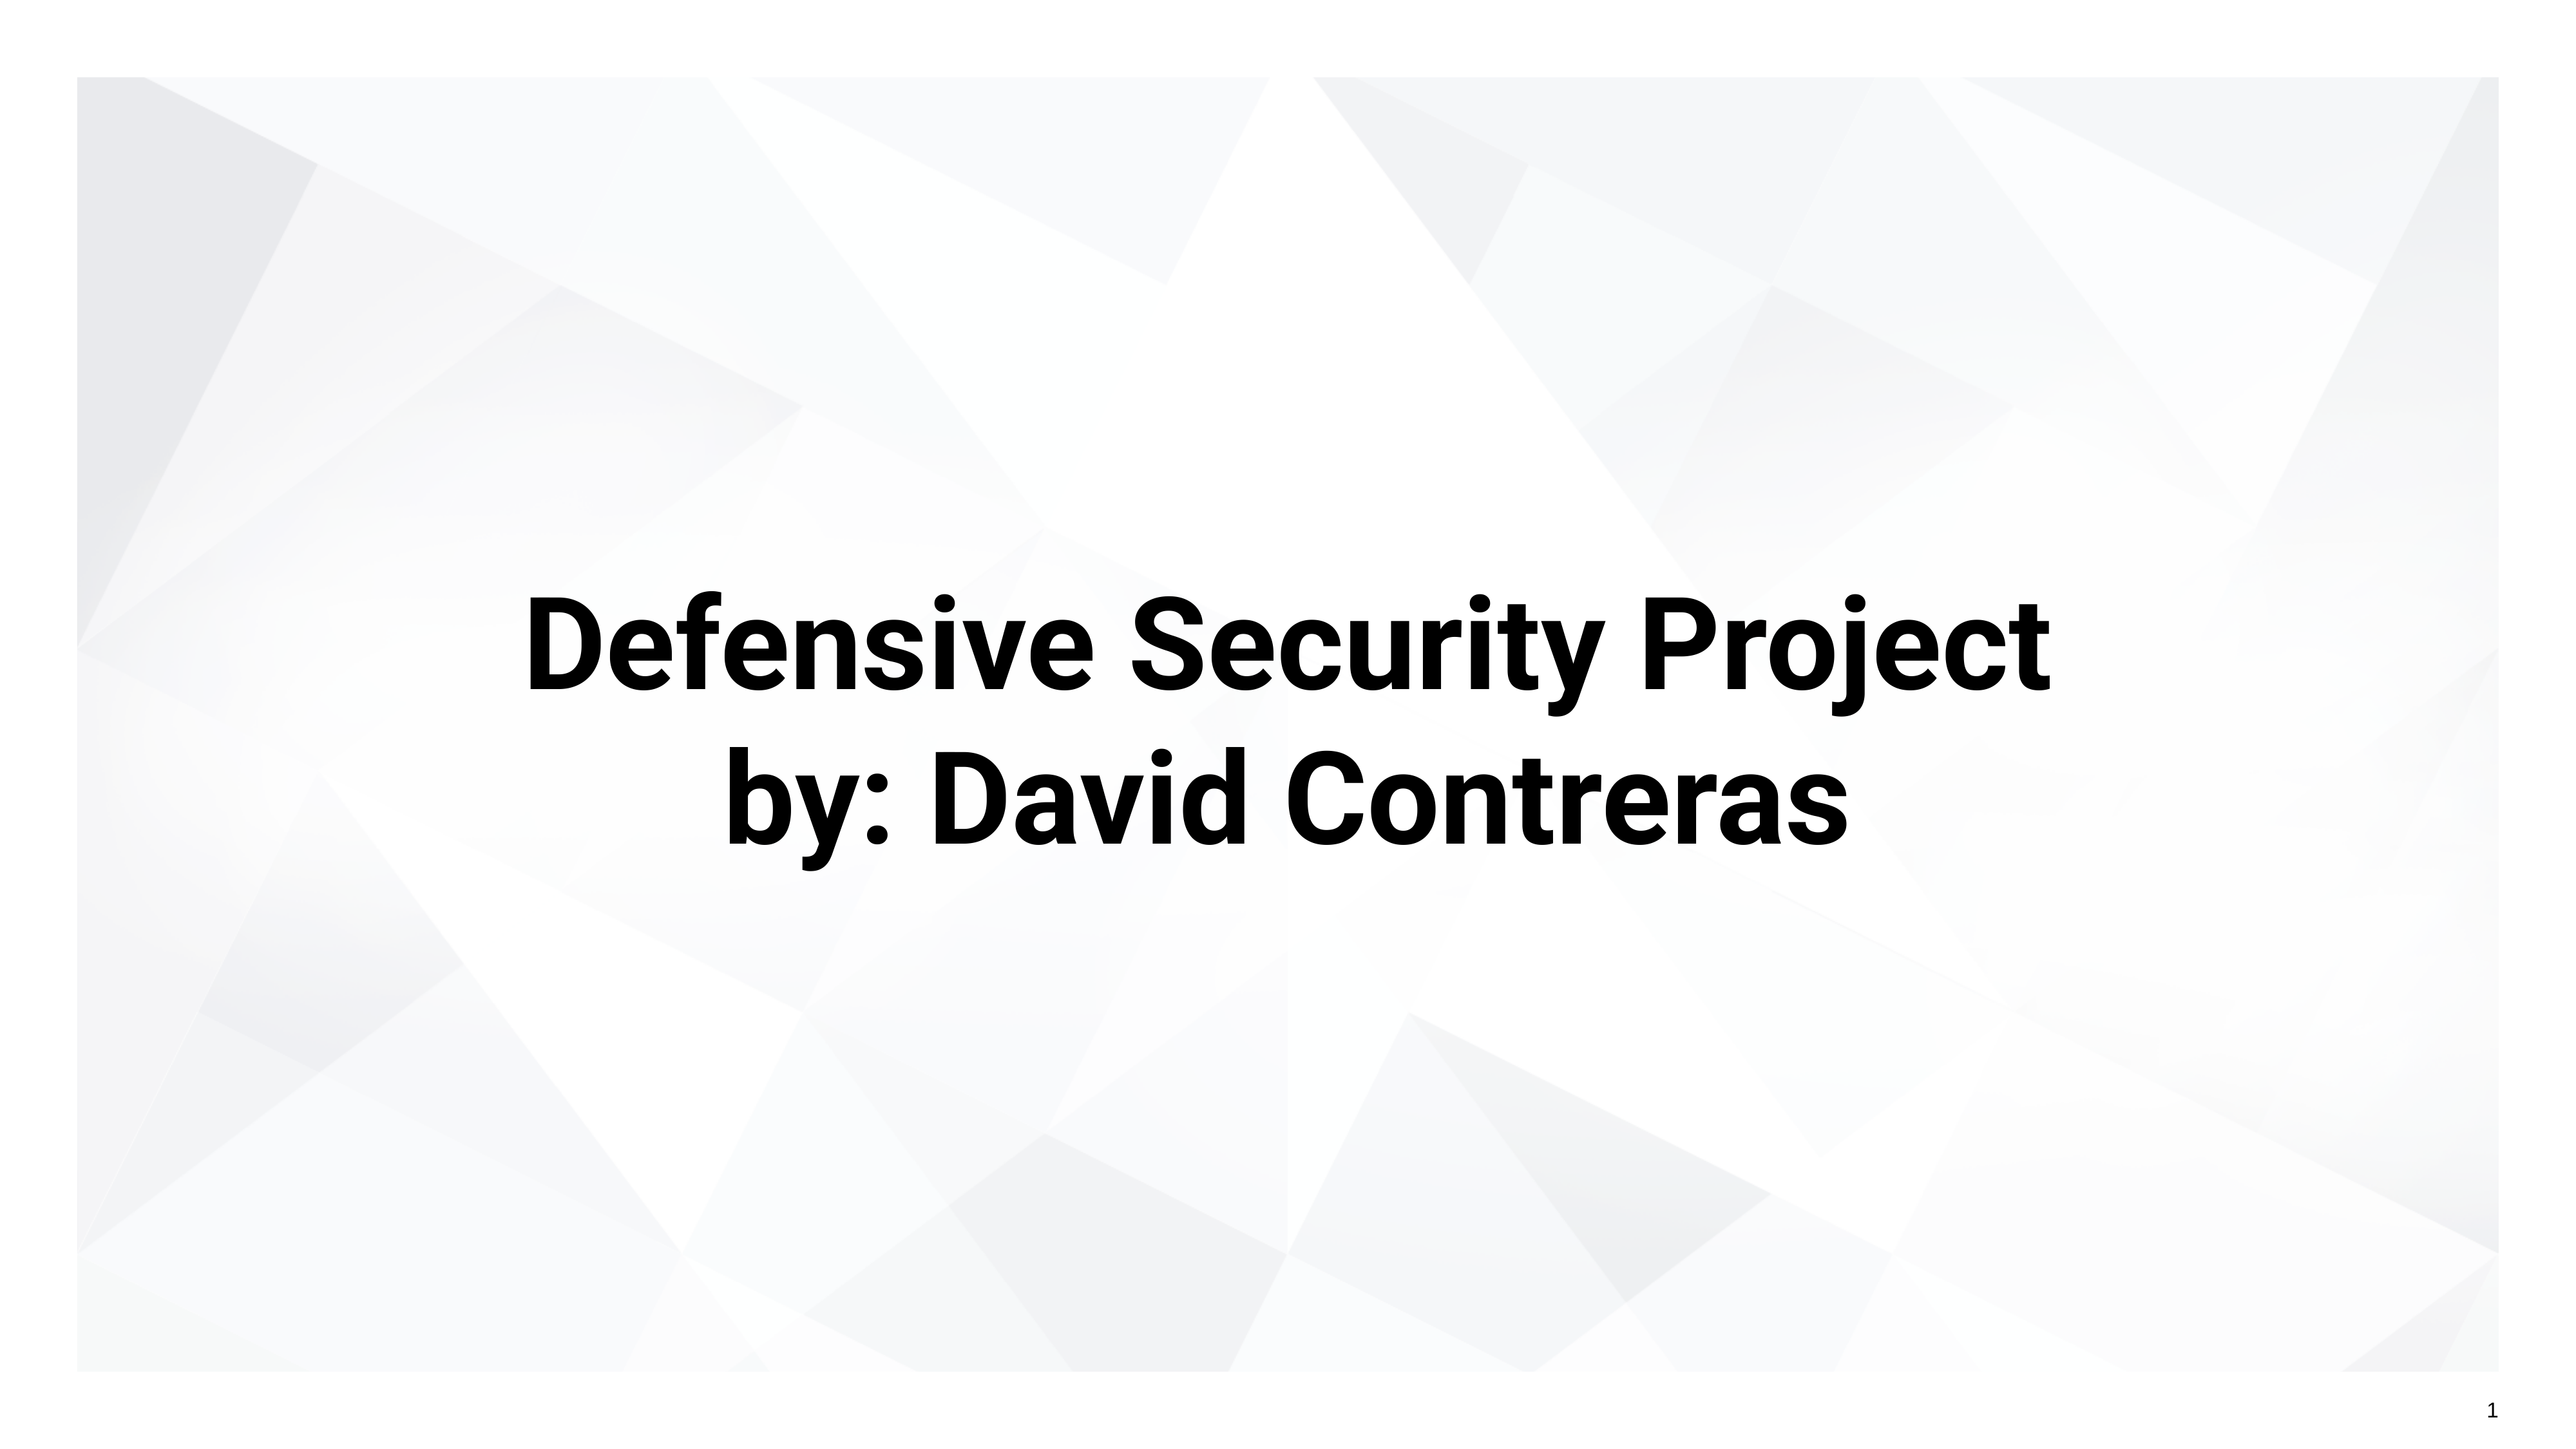

# Defensive Security Project
by: David Contreras

1